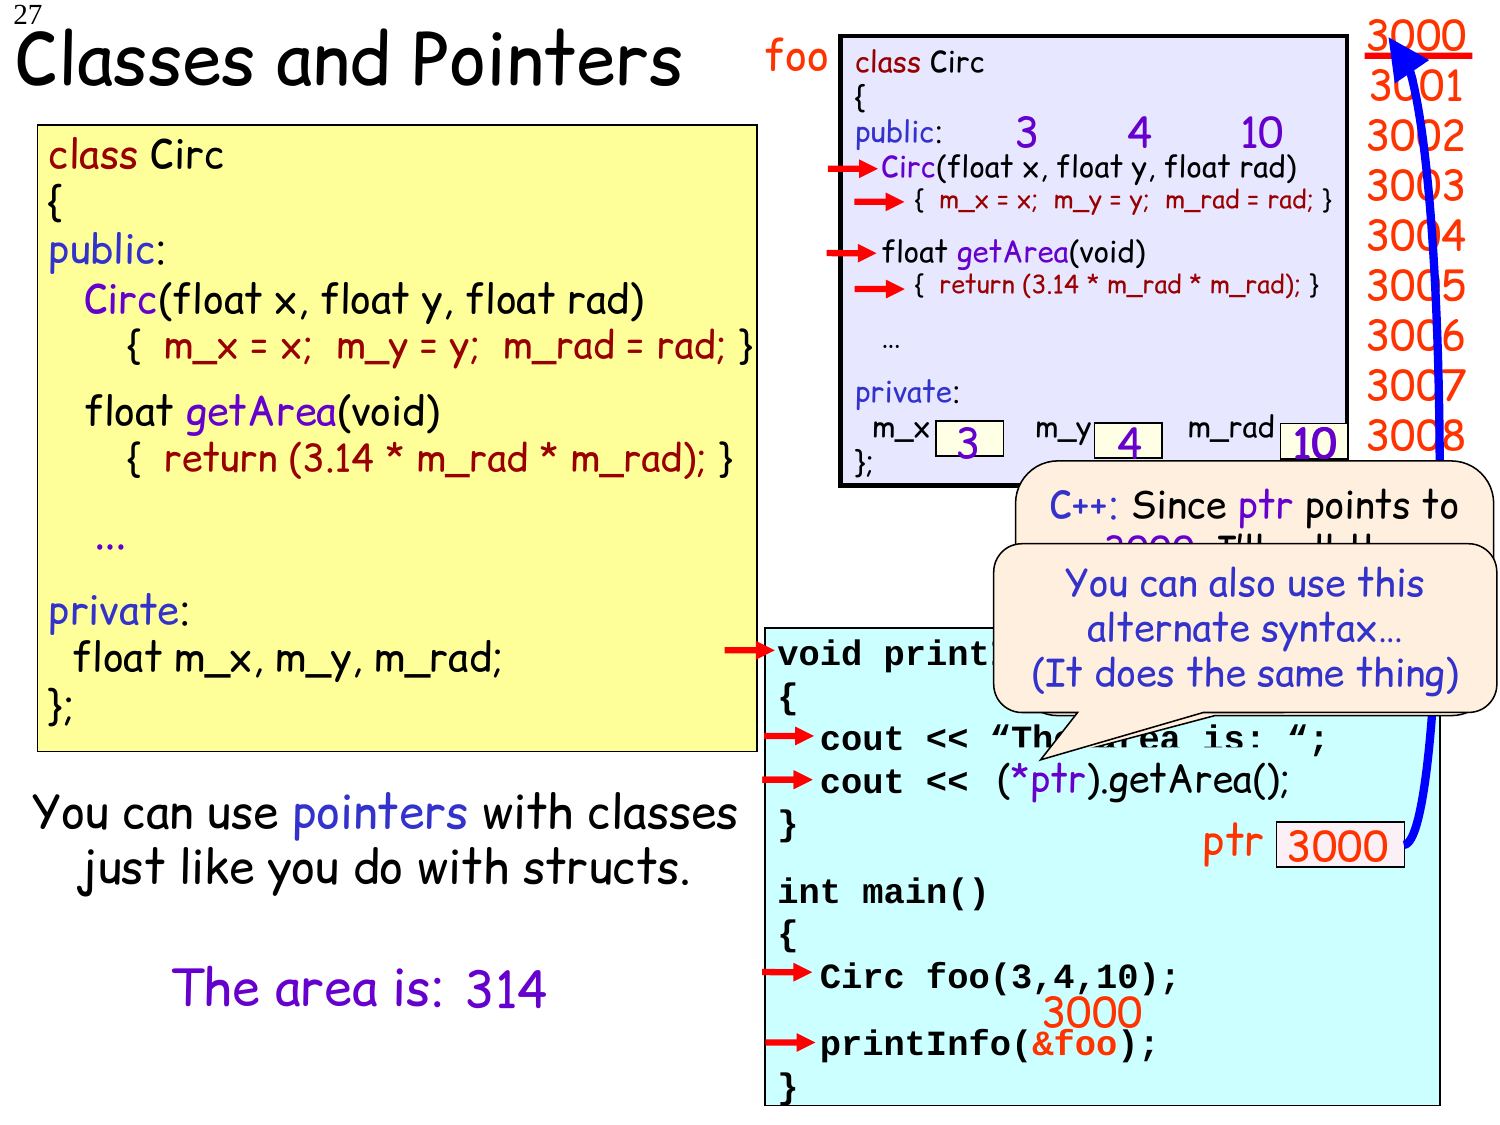

Classes and Pointers
27
3000
3001
3002
3003
3004
3005
3006
3007
3008
3009
3010
…
foo
class Circ
{
public:
   Circ(float x, float y, float rad)
        {  m_x = x;  m_y = y;  m_rad = rad; }

   float getArea(void)
        {  return (3.14 * m_rad * m_rad); }

   …

private:
  m_x            m_y           m_rad
};

3       4       10
class Circ
{
public:

   Circ(float x, float y, float rad)
       {  m_x = x;  m_y = y;  m_rad = rad; }

   float getArea(void)
       {  return (3.14 * m_rad * m_rad); }

   …

private:
  float m_x, m_y, m_rad;
};

3           4            10
10
10
C++: Since ptr points to 3000, I’ll call the getArea function associated with the foo variable at 3000!
You can also use this alternate syntax…
(It does the same thing)
void printInfo(Circ *ptr)
{
  cout << “The area is: “;
  cout << ptr->getArea();
}

int main()
{
  Circ foo(3,4,10);

  printInfo(&foo);
}

(*ptr).getArea();
You can use pointers with classes just like you do with structs.

ptr

3000
The area is:
314

3000